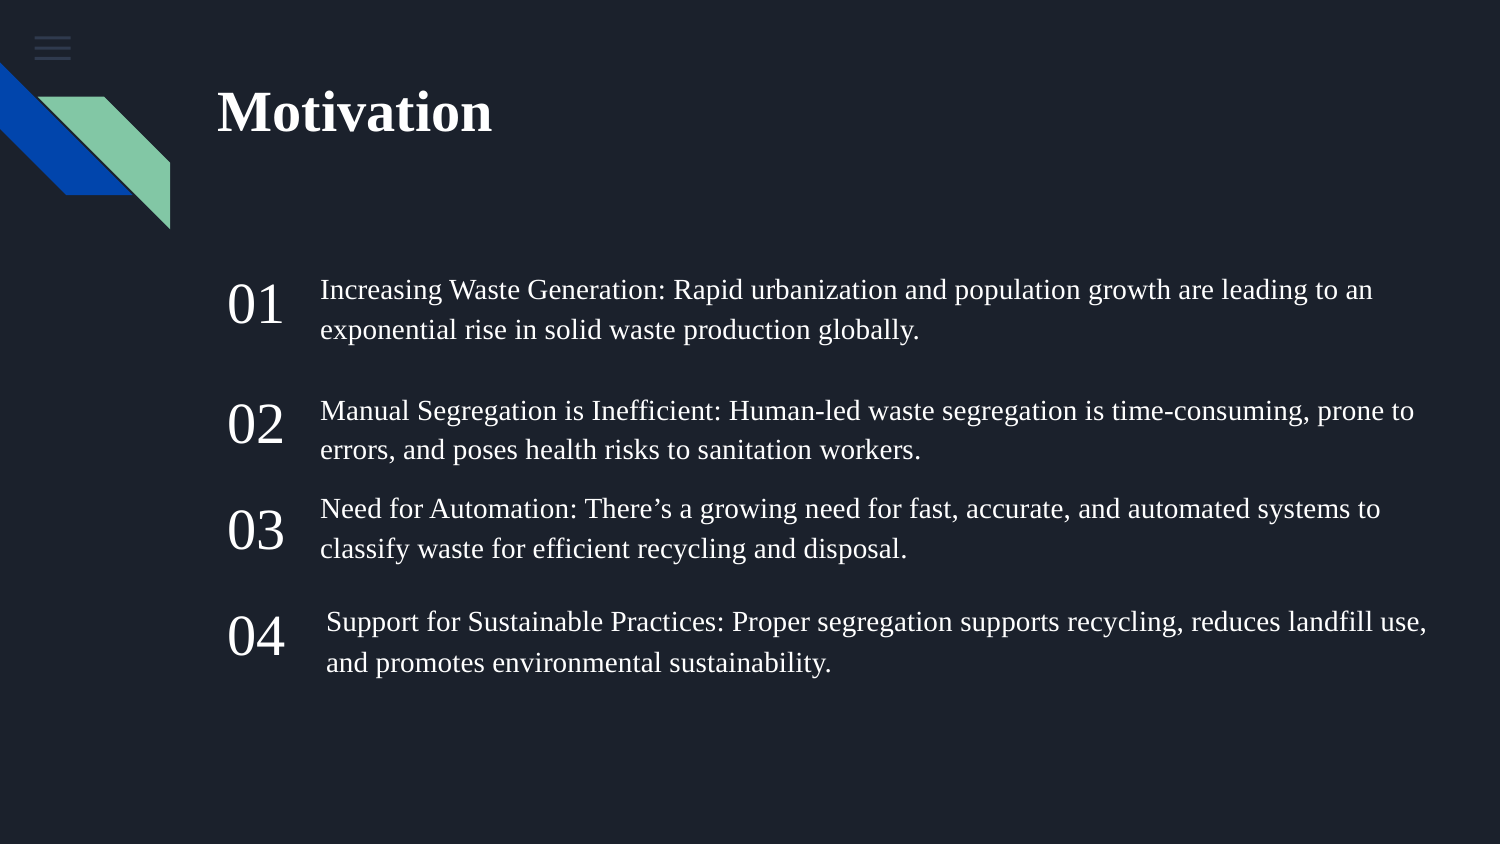

# Motivation
01
Increasing Waste Generation: Rapid urbanization and population growth are leading to an exponential rise in solid waste production globally.
02
Manual Segregation is Inefficient: Human-led waste segregation is time-consuming, prone to errors, and poses health risks to sanitation workers.
Need for Automation: There’s a growing need for fast, accurate, and automated systems to classify waste for efficient recycling and disposal.
03
04
Support for Sustainable Practices: Proper segregation supports recycling, reduces landfill use, and promotes environmental sustainability.